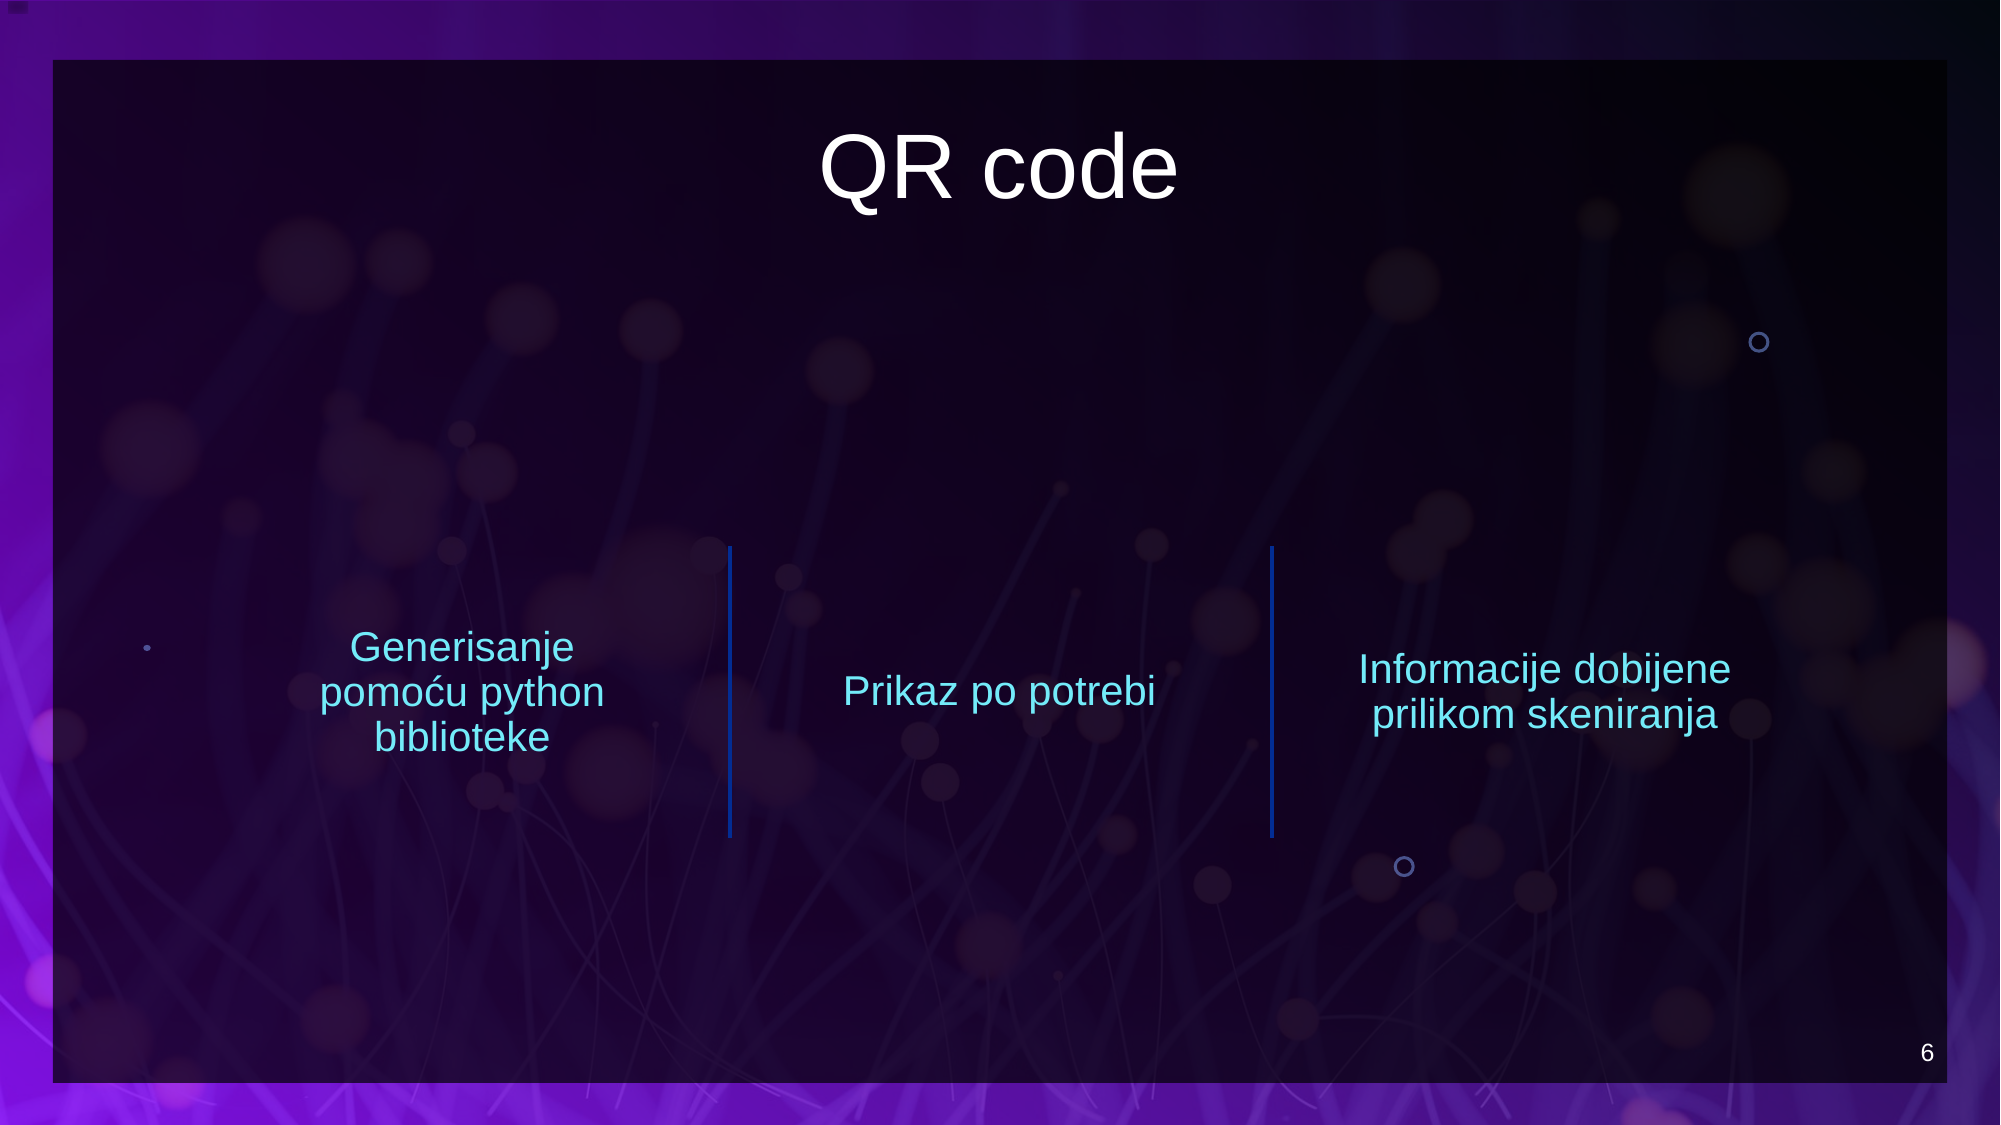

# QR code

Prikaz po potrebi
Generisanje pomoću python biblioteke
Informacije dobijene prilikom skeniranja
6